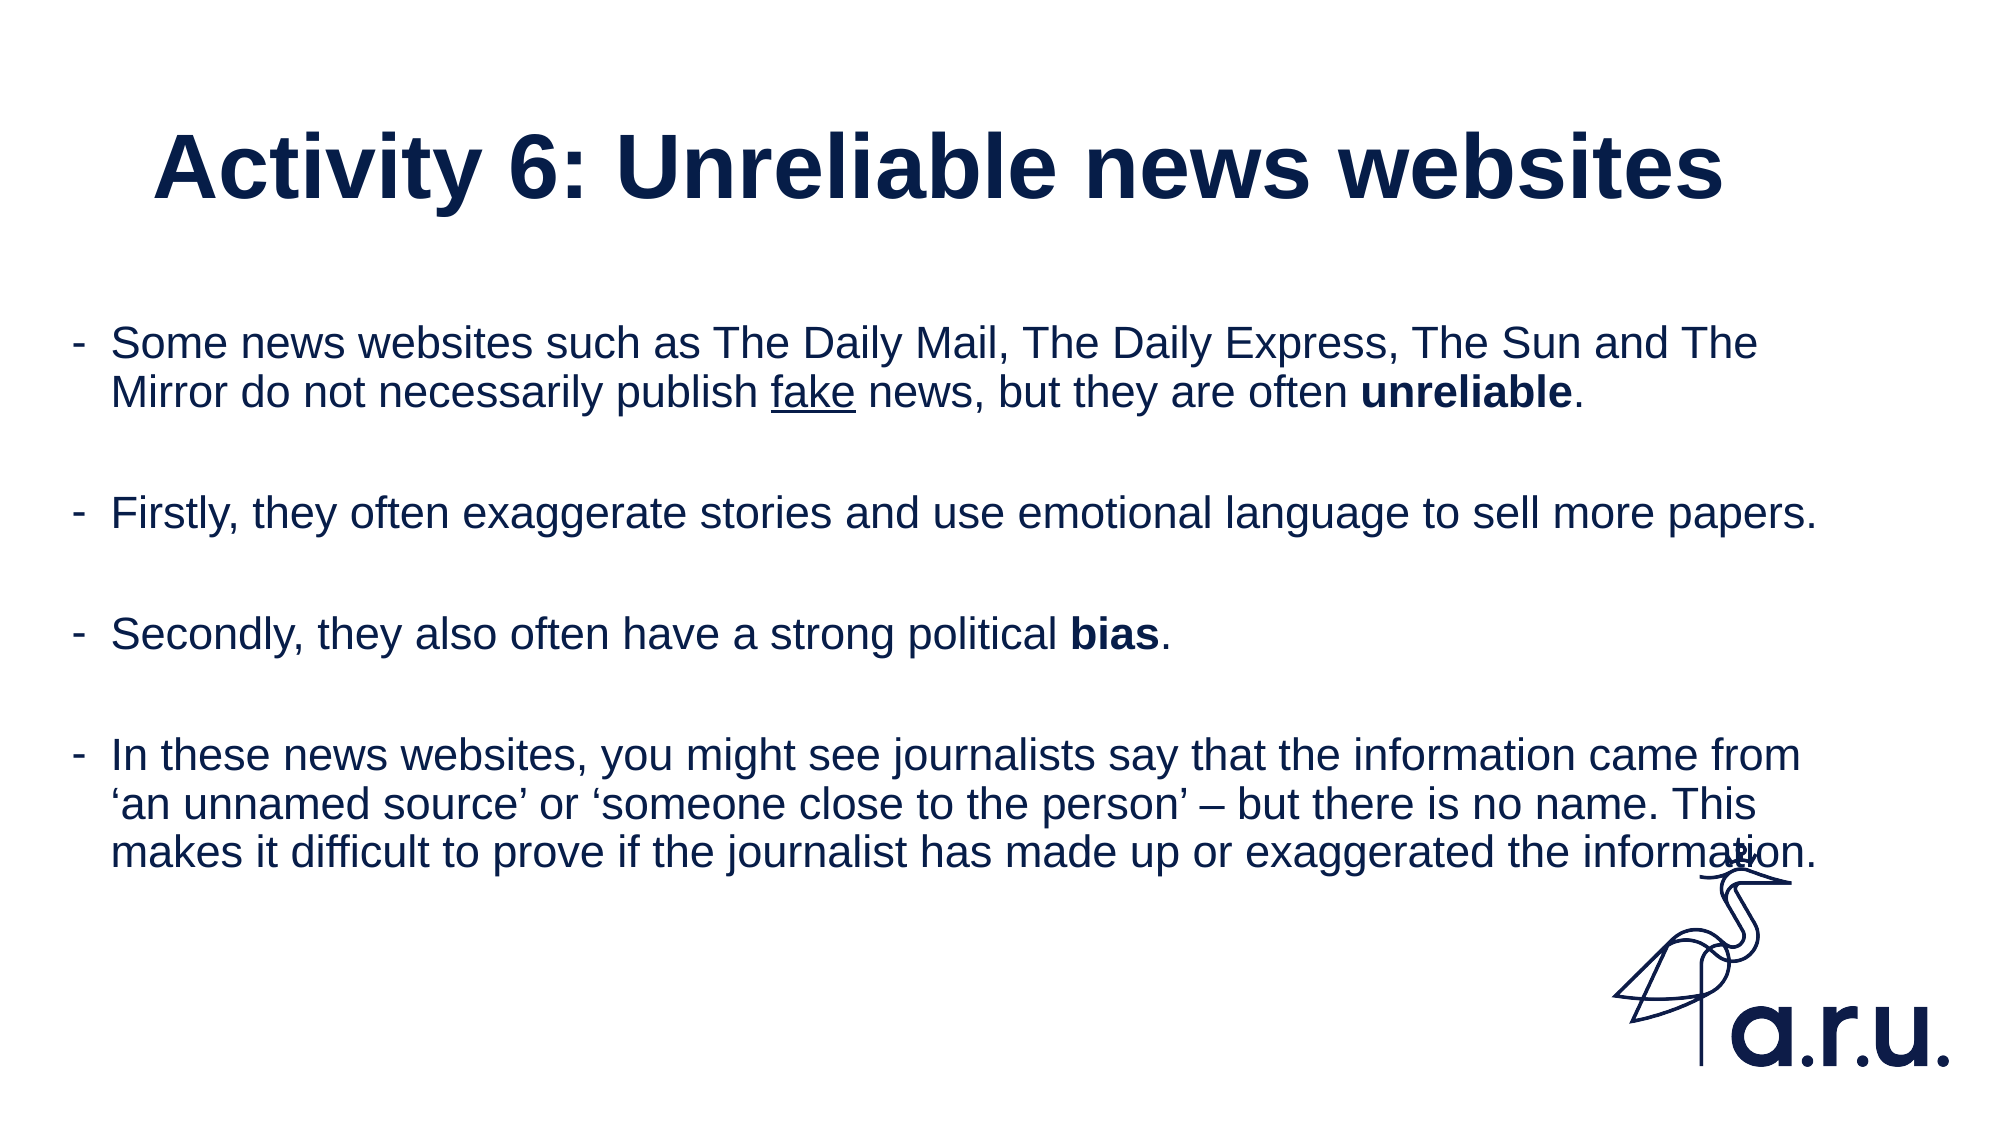

# Activity 6: Unreliable news websites

Some news websites such as The Daily Mail, The Daily Express, The Sun and The Mirror do not necessarily publish fake news, but they are often unreliable.

Firstly, they often exaggerate stories and use emotional language to sell more papers.

Secondly, they also often have a strong political bias.

In these news websites, you might see journalists say that the information came from ‘an unnamed source’ or ‘someone close to the person’ – but there is no name. This makes it difficult to prove if the journalist has made up or exaggerated the information.